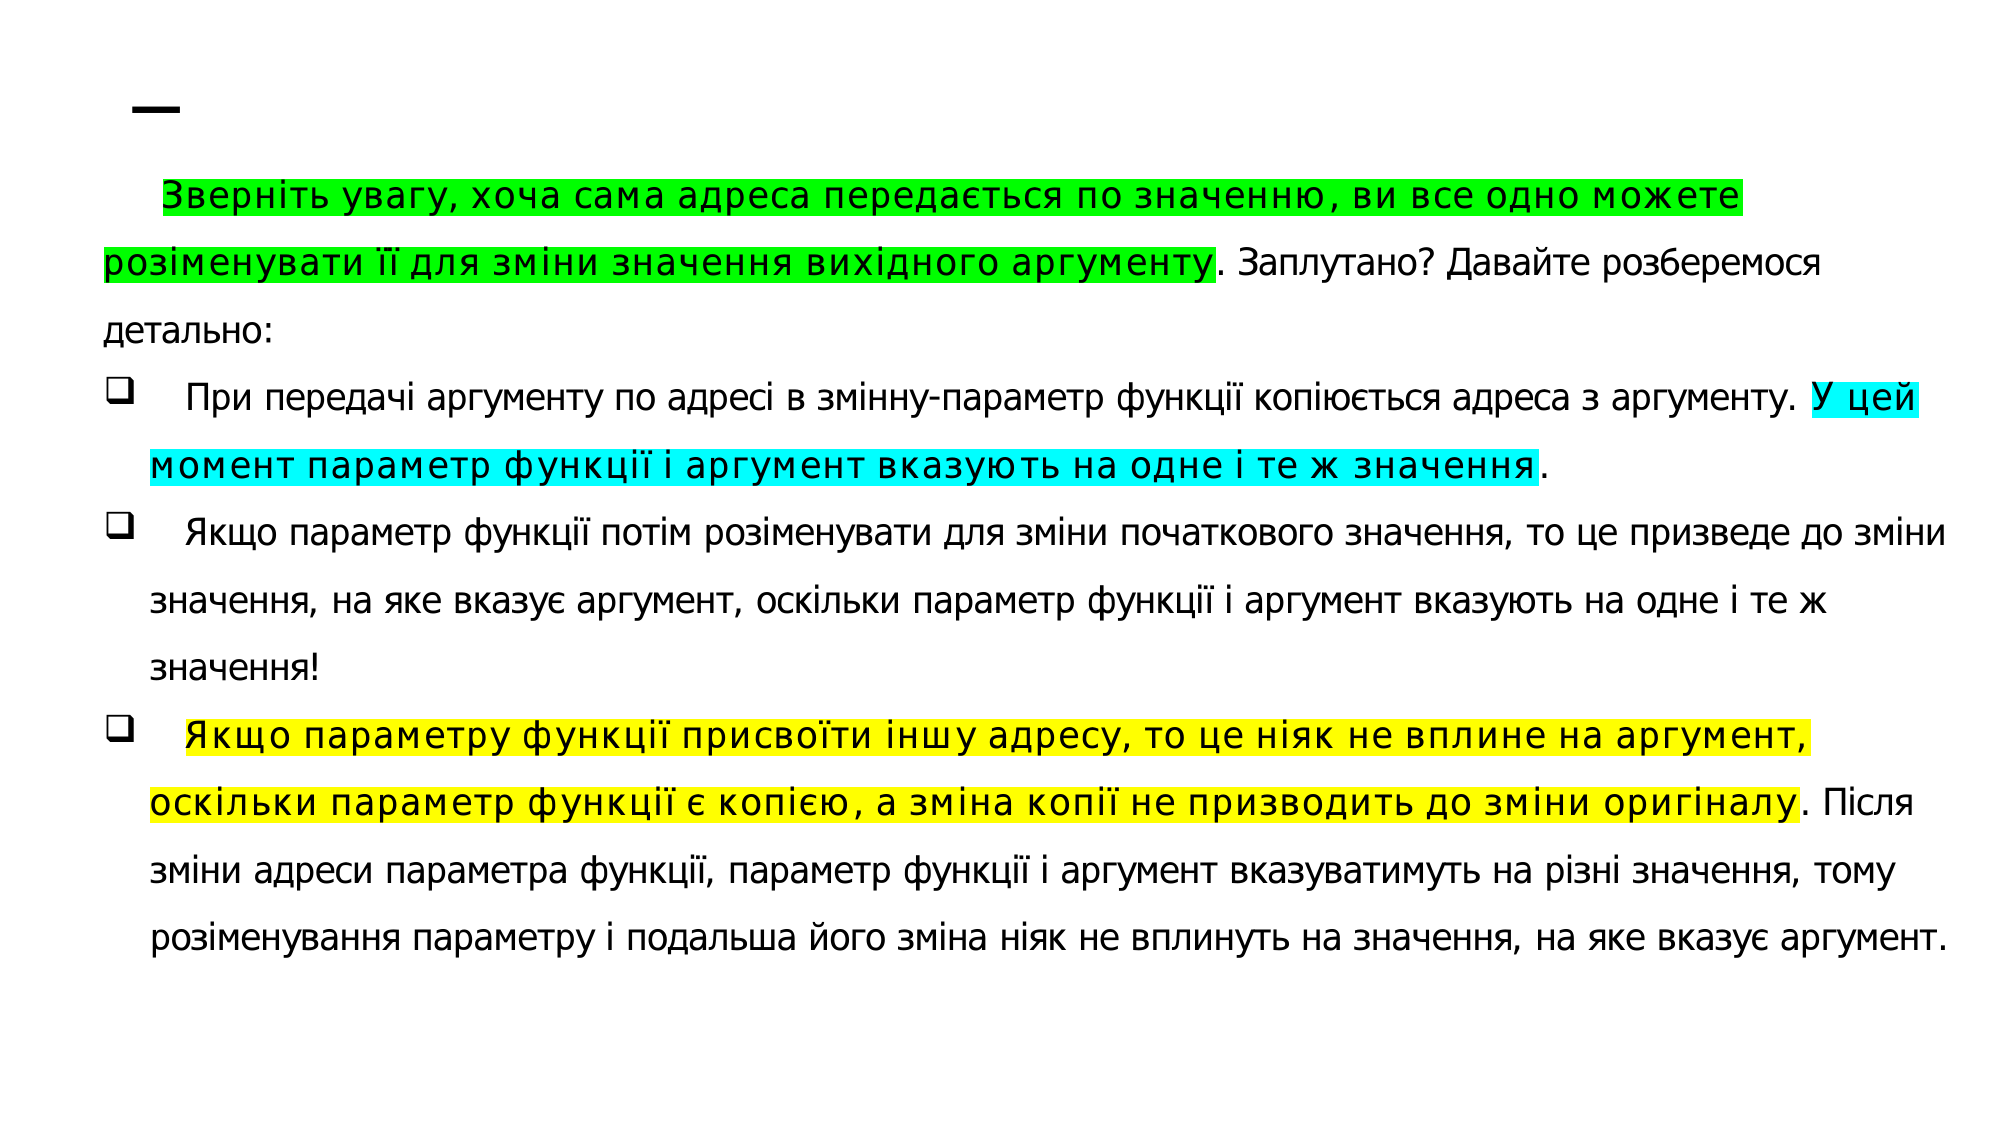

# _
Зверніть увагу, хоча сама адреса передається по значенню, ви все одно можете розіменувати її для зміни значення вихідного аргументу. Заплутано? Давайте розберемося детально:
   При передачі аргументу по адресі в змінну-параметр функції копіюється адреса з аргументу. У цей момент параметр функції і аргумент вказують на одне і те ж значення.
   Якщо параметр функції потім розіменувати для зміни початкового значення, то це призведе до зміни значення, на яке вказує аргумент, оскільки параметр функції і аргумент вказують на одне і те ж значення!
   Якщо параметру функції присвоїти іншу адресу, то це ніяк не вплине на аргумент, оскільки параметр функції є копією, а зміна копії не призводить до зміни оригіналу. Після зміни адреси параметра функції, параметр функції і аргумент вказуватимуть на різні значення, тому розіменування параметру і подальша його зміна ніяк не вплинуть на значення, на яке вказує аргумент.